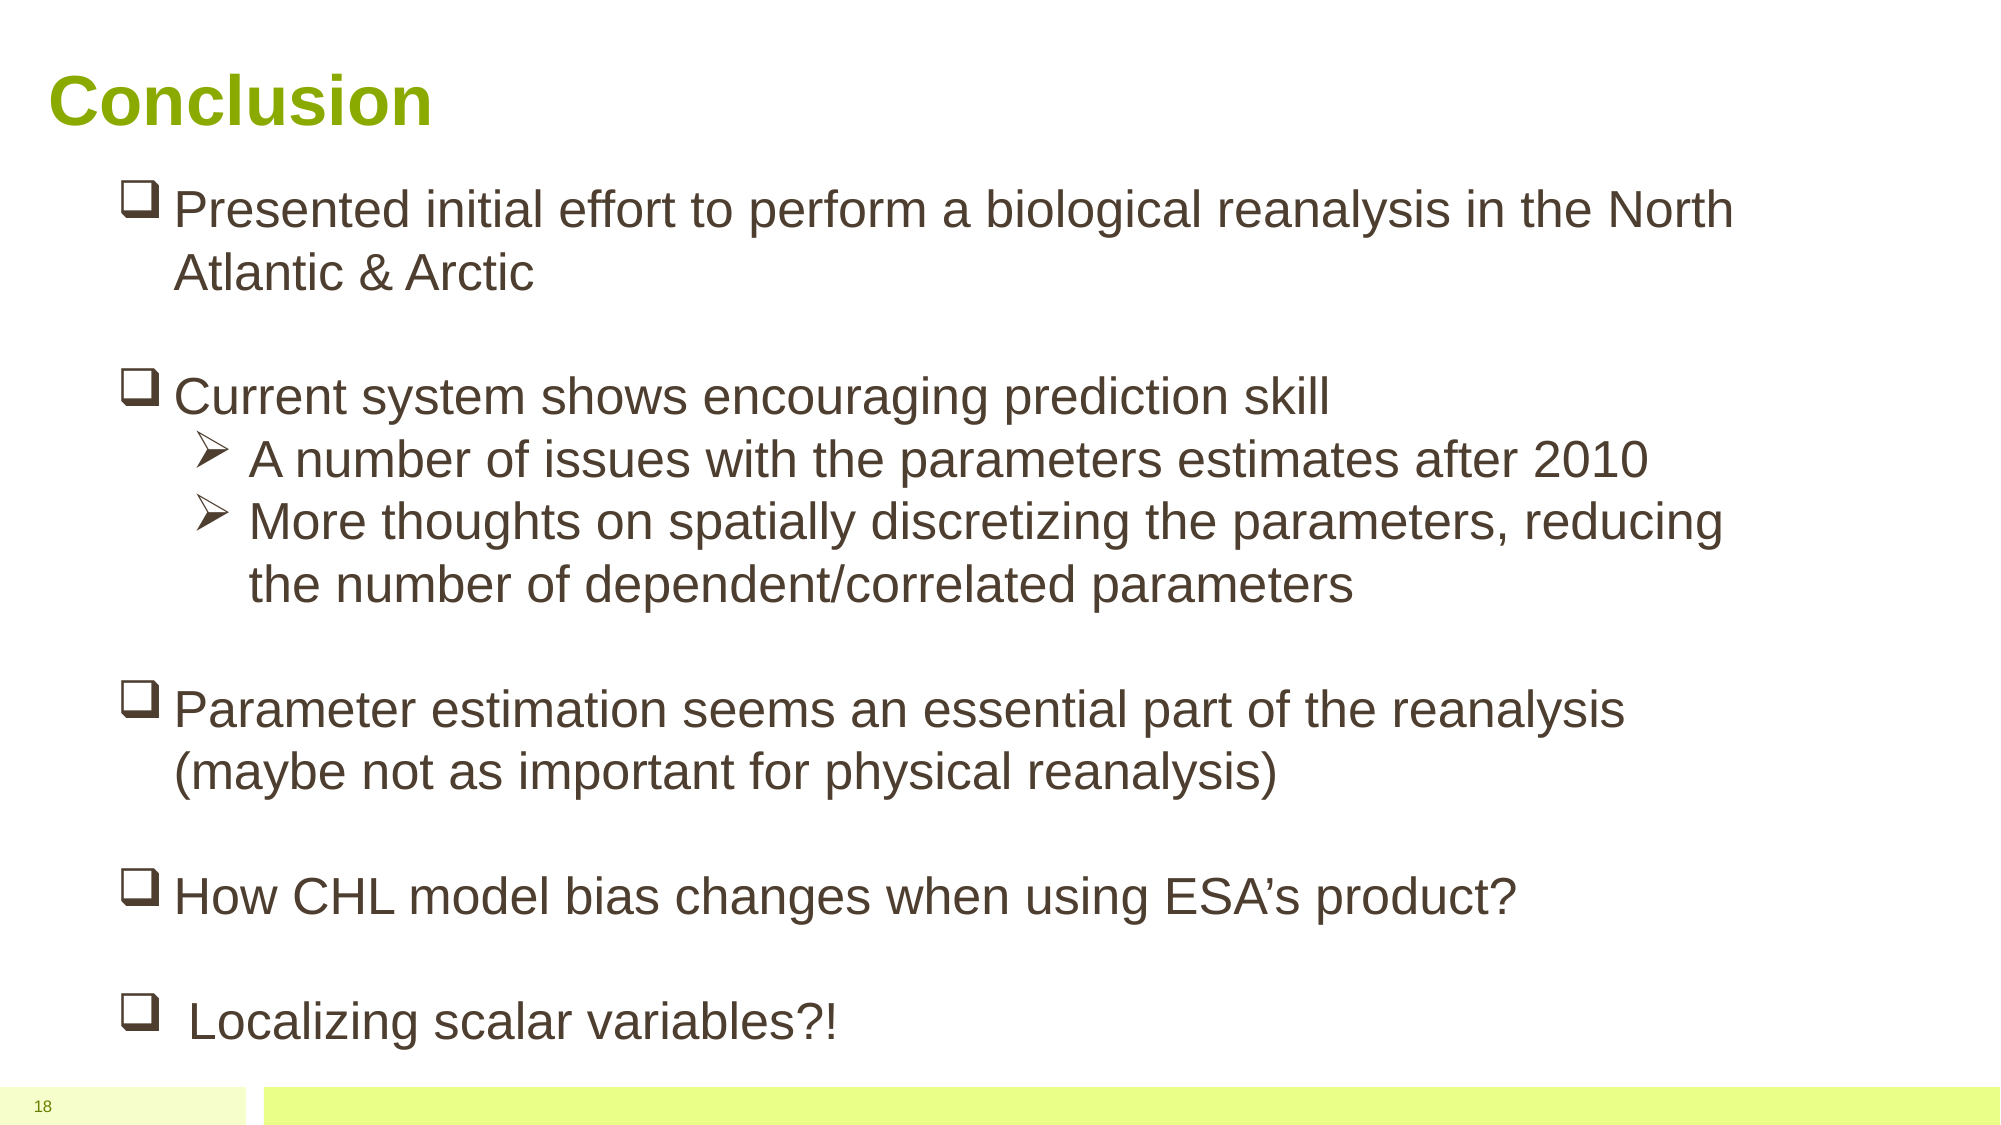

# Conclusion
Presented initial effort to perform a biological reanalysis in the North Atlantic & Arctic

Current system shows encouraging prediction skill
A number of issues with the parameters estimates after 2010
More thoughts on spatially discretizing the parameters, reducing the number of dependent/correlated parameters

Parameter estimation seems an essential part of the reanalysis (maybe not as important for physical reanalysis)

How CHL model bias changes when using ESA’s product?

 Localizing scalar variables?!
18
18